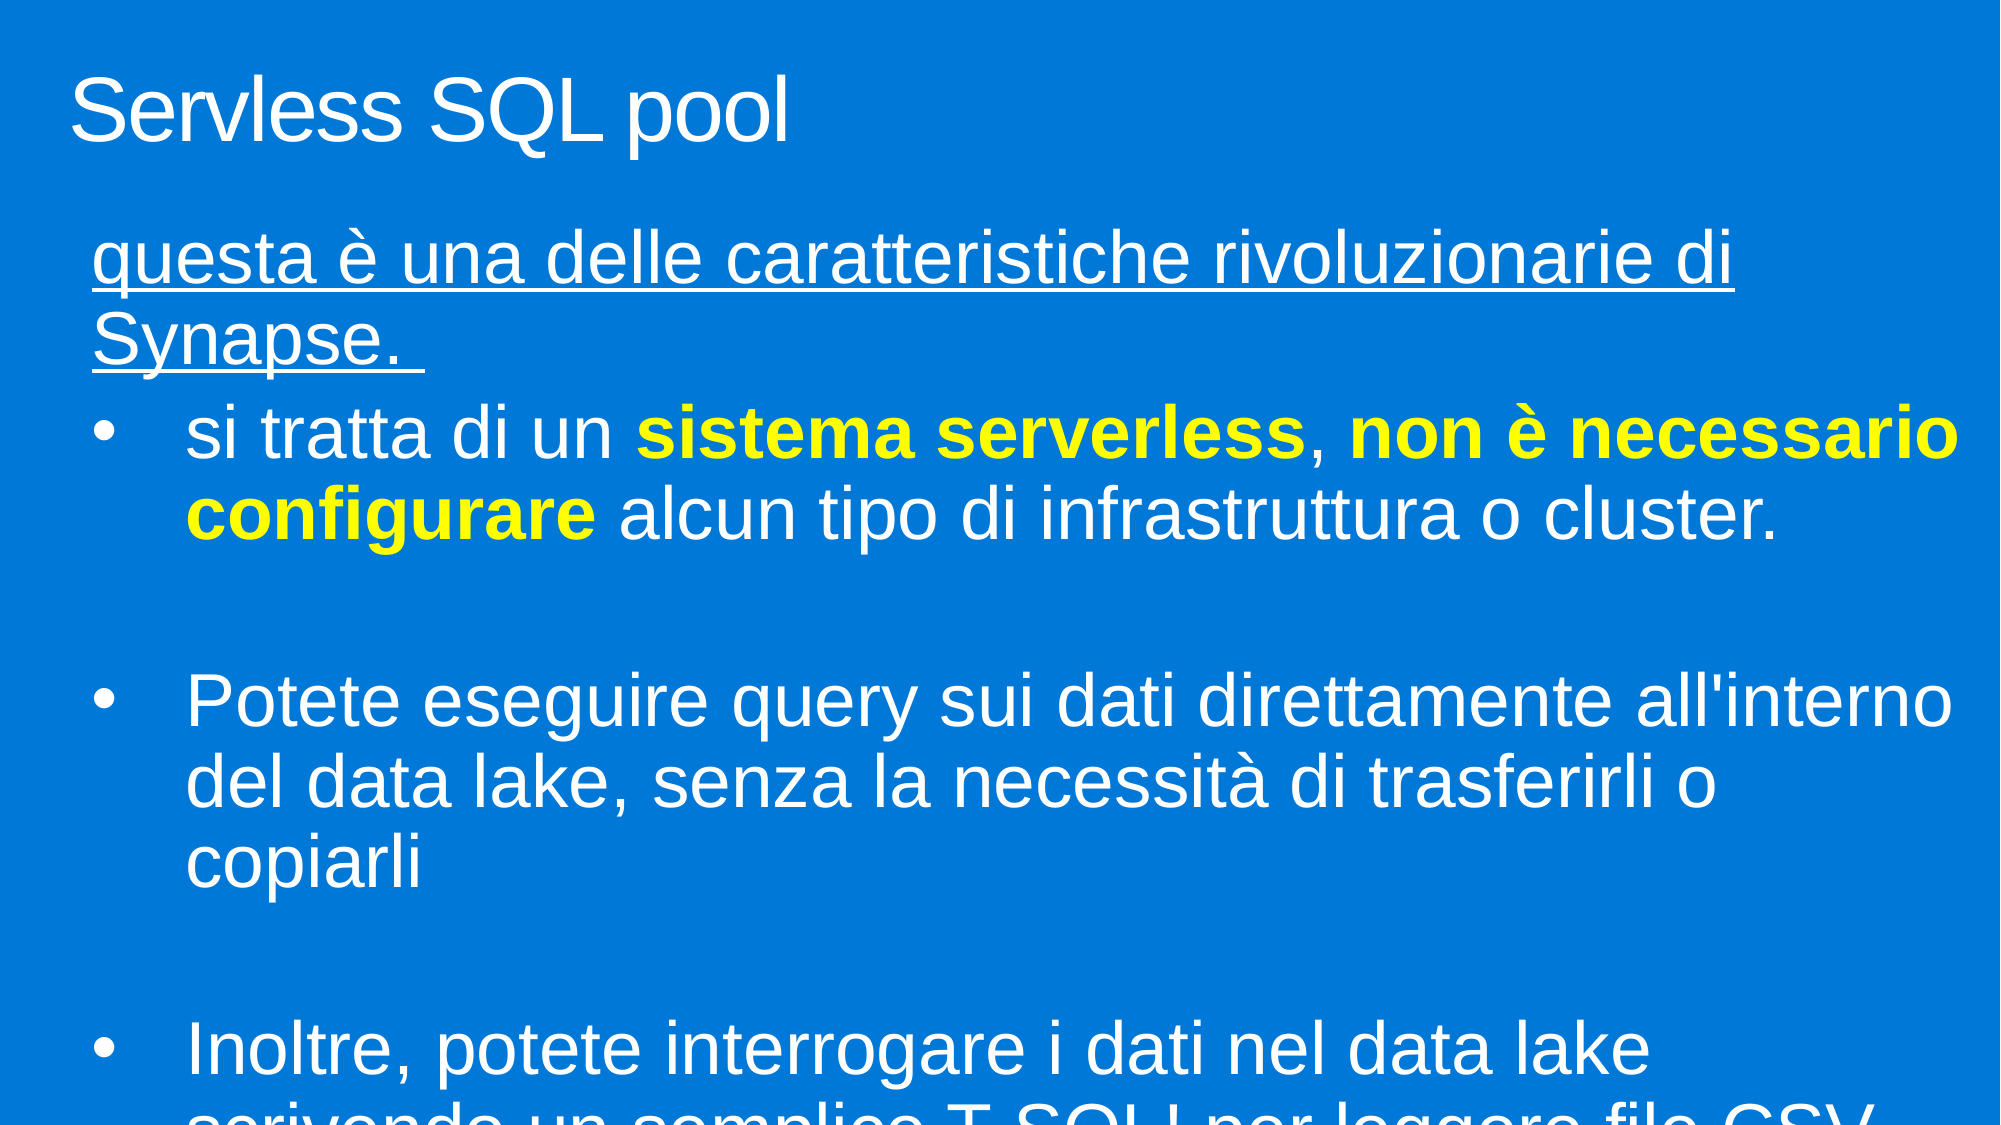

# Servless SQL pool
questa è una delle caratteristiche rivoluzionarie di Synapse.
si tratta di un sistema serverless, non è necessario configurare alcun tipo di infrastruttura o cluster.

Potete eseguire query sui dati direttamente all'interno del data lake, senza la necessità di trasferirli o copiarli

Inoltre, potete interrogare i dati nel data lake scrivendo un semplice T-SQL! per leggere file CSV, JSON e parquet inclusi!